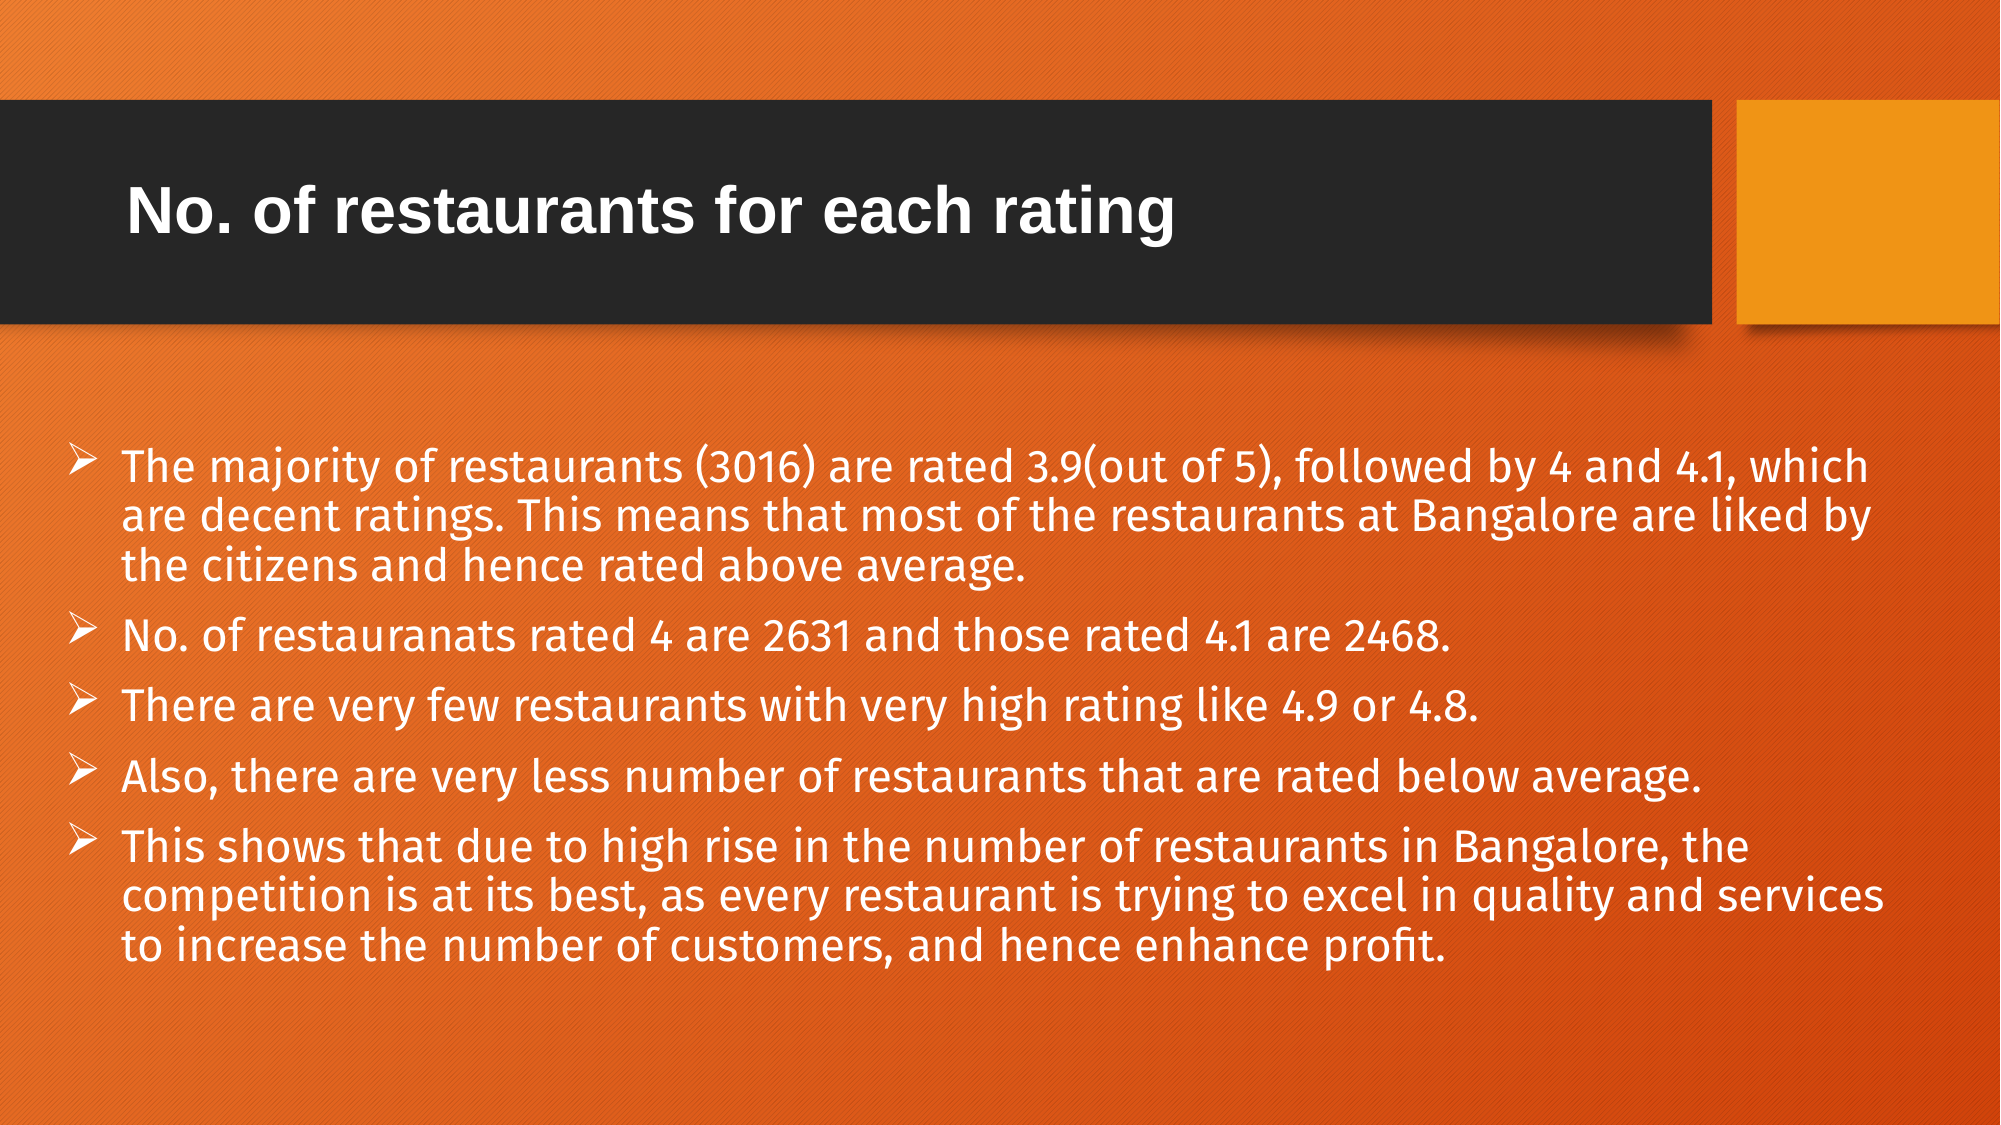

# No. of restaurants for each rating
The majority of restaurants (3016) are rated 3.9(out of 5), followed by 4 and 4.1, which are decent ratings. This means that most of the restaurants at Bangalore are liked by the citizens and hence rated above average.
No. of restauranats rated 4 are 2631 and those rated 4.1 are 2468.
There are very few restaurants with very high rating like 4.9 or 4.8.
Also, there are very less number of restaurants that are rated below average.
This shows that due to high rise in the number of restaurants in Bangalore, the competition is at its best, as every restaurant is trying to excel in quality and services to increase the number of customers, and hence enhance profit.